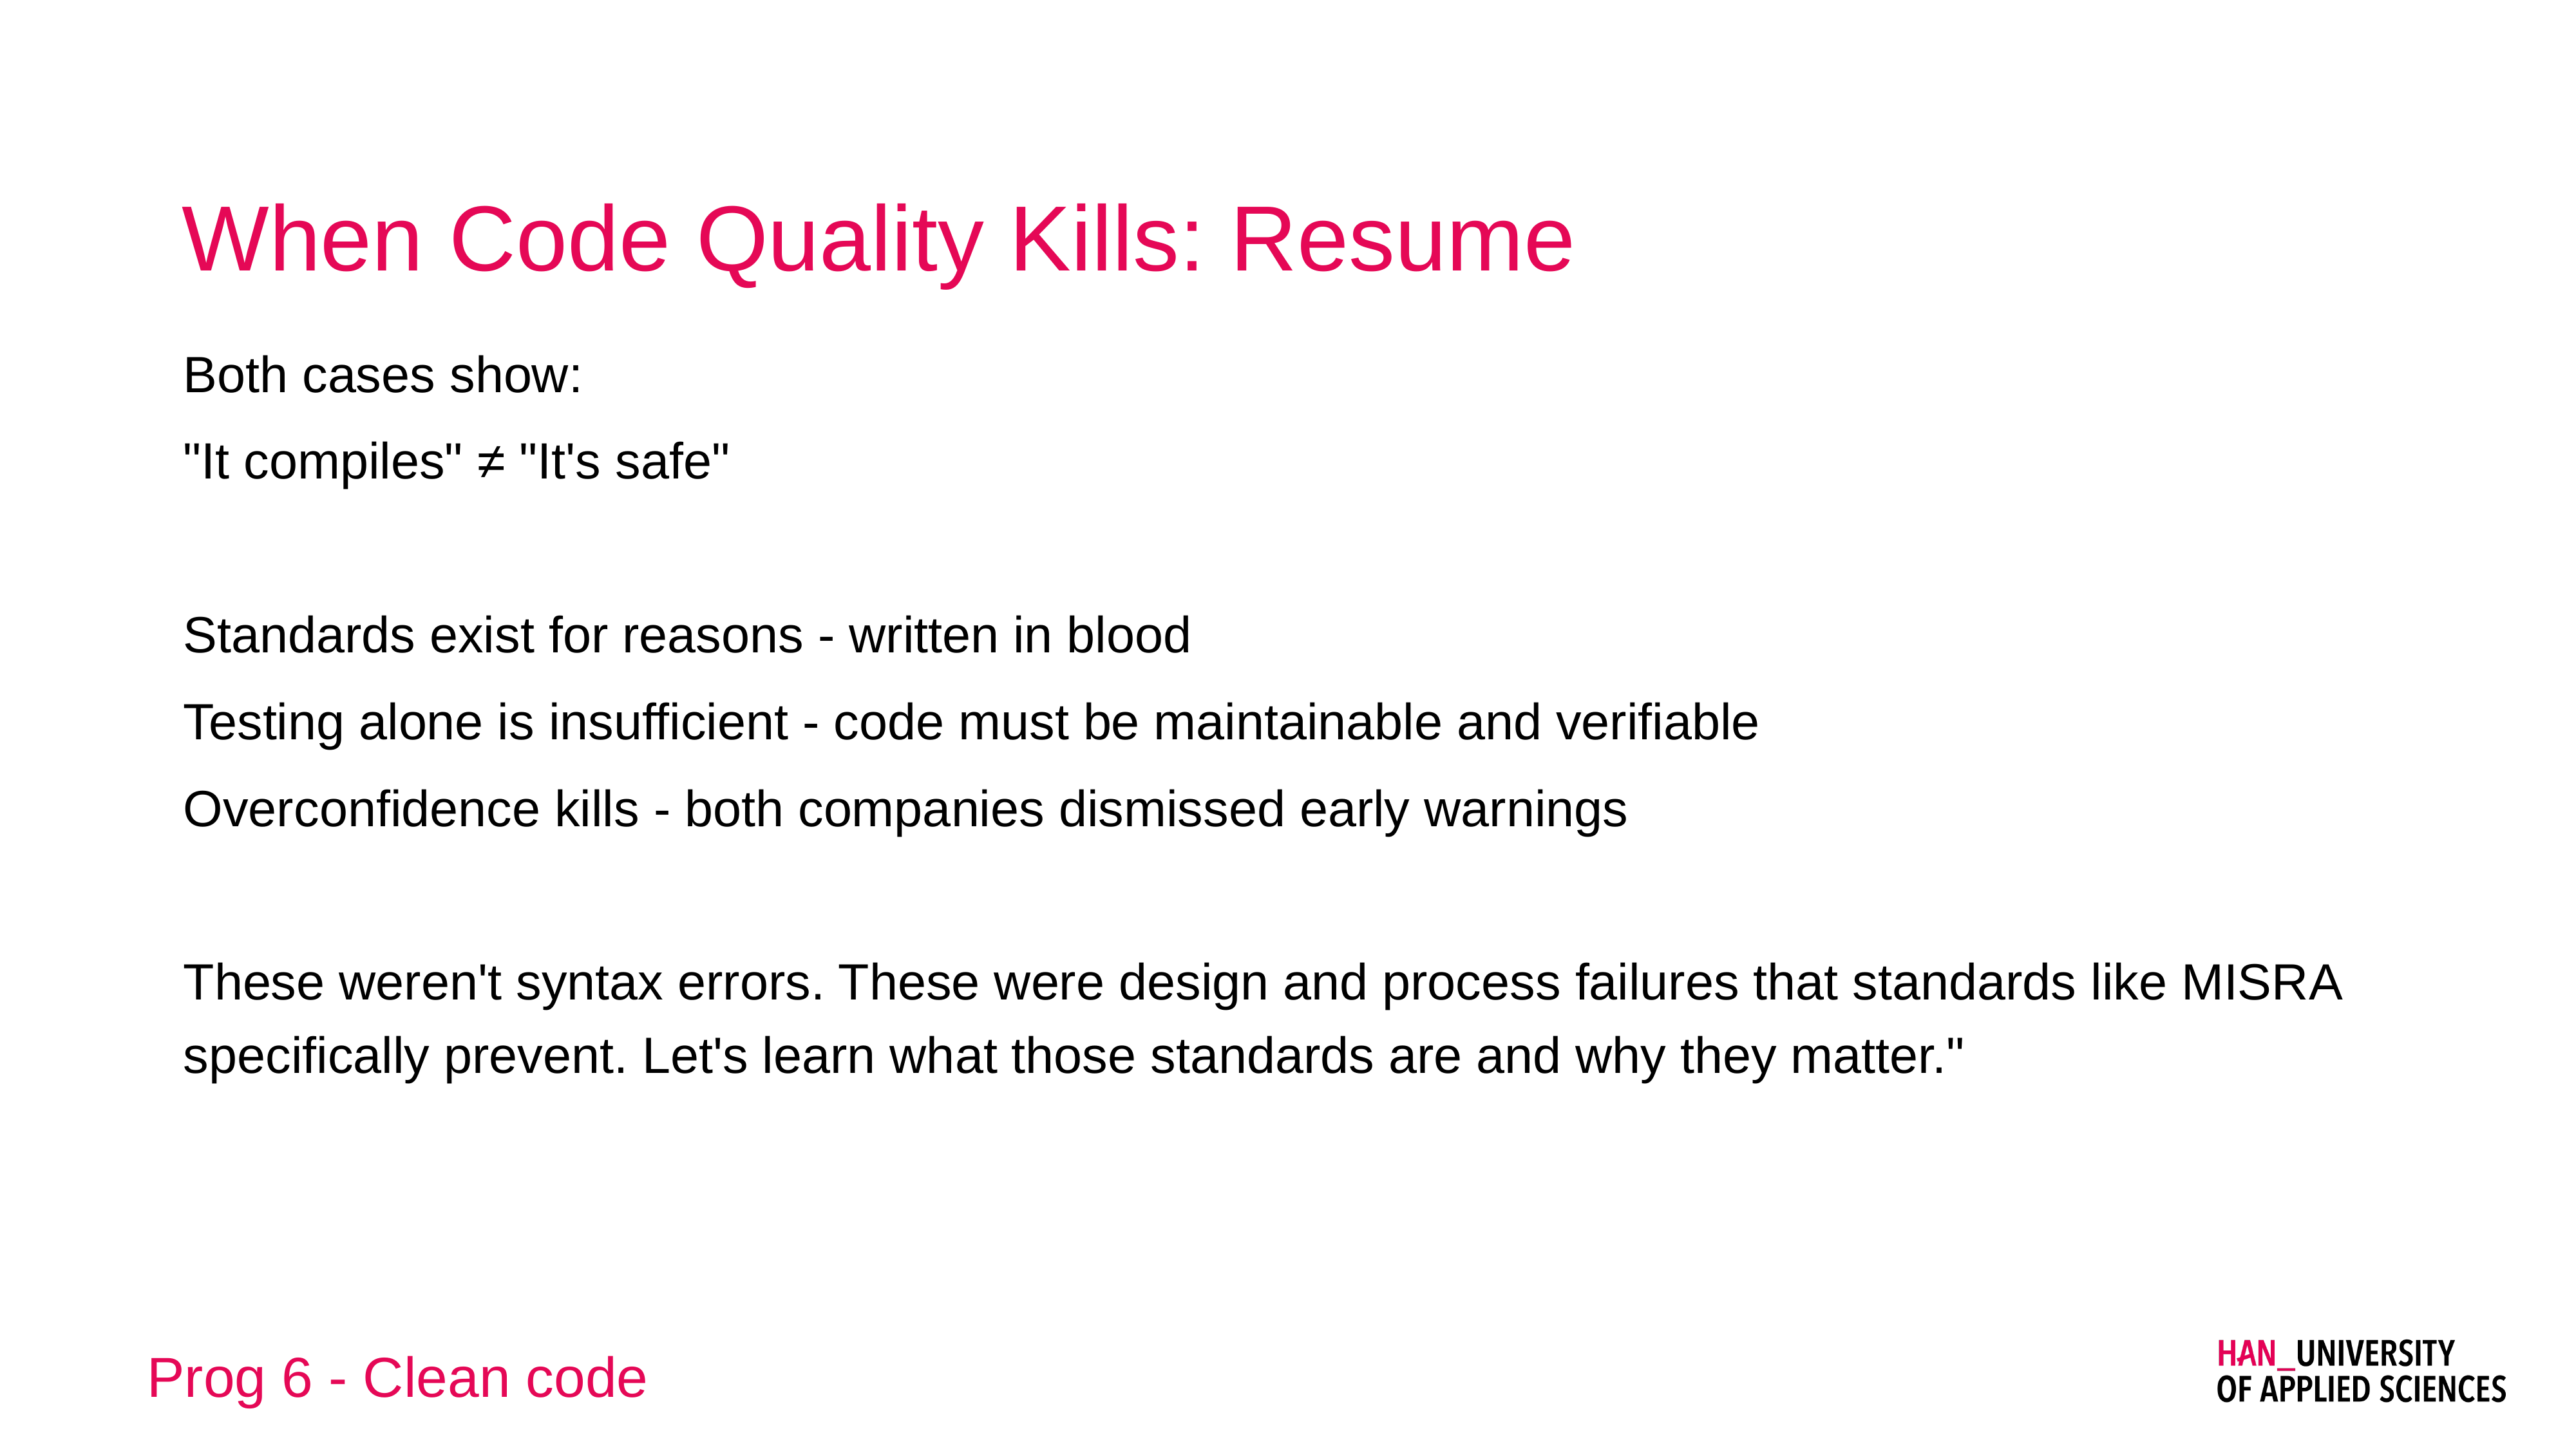

# When Code Quality Kills: Resume
Both cases show:
"It compiles" ≠ "It's safe"

Standards exist for reasons - written in blood
Testing alone is insufficient - code must be maintainable and verifiable
Overconfidence kills - both companies dismissed early warnings

These weren't syntax errors. These were design and process failures that standards like MISRA specifically prevent. Let's learn what those standards are and why they matter."